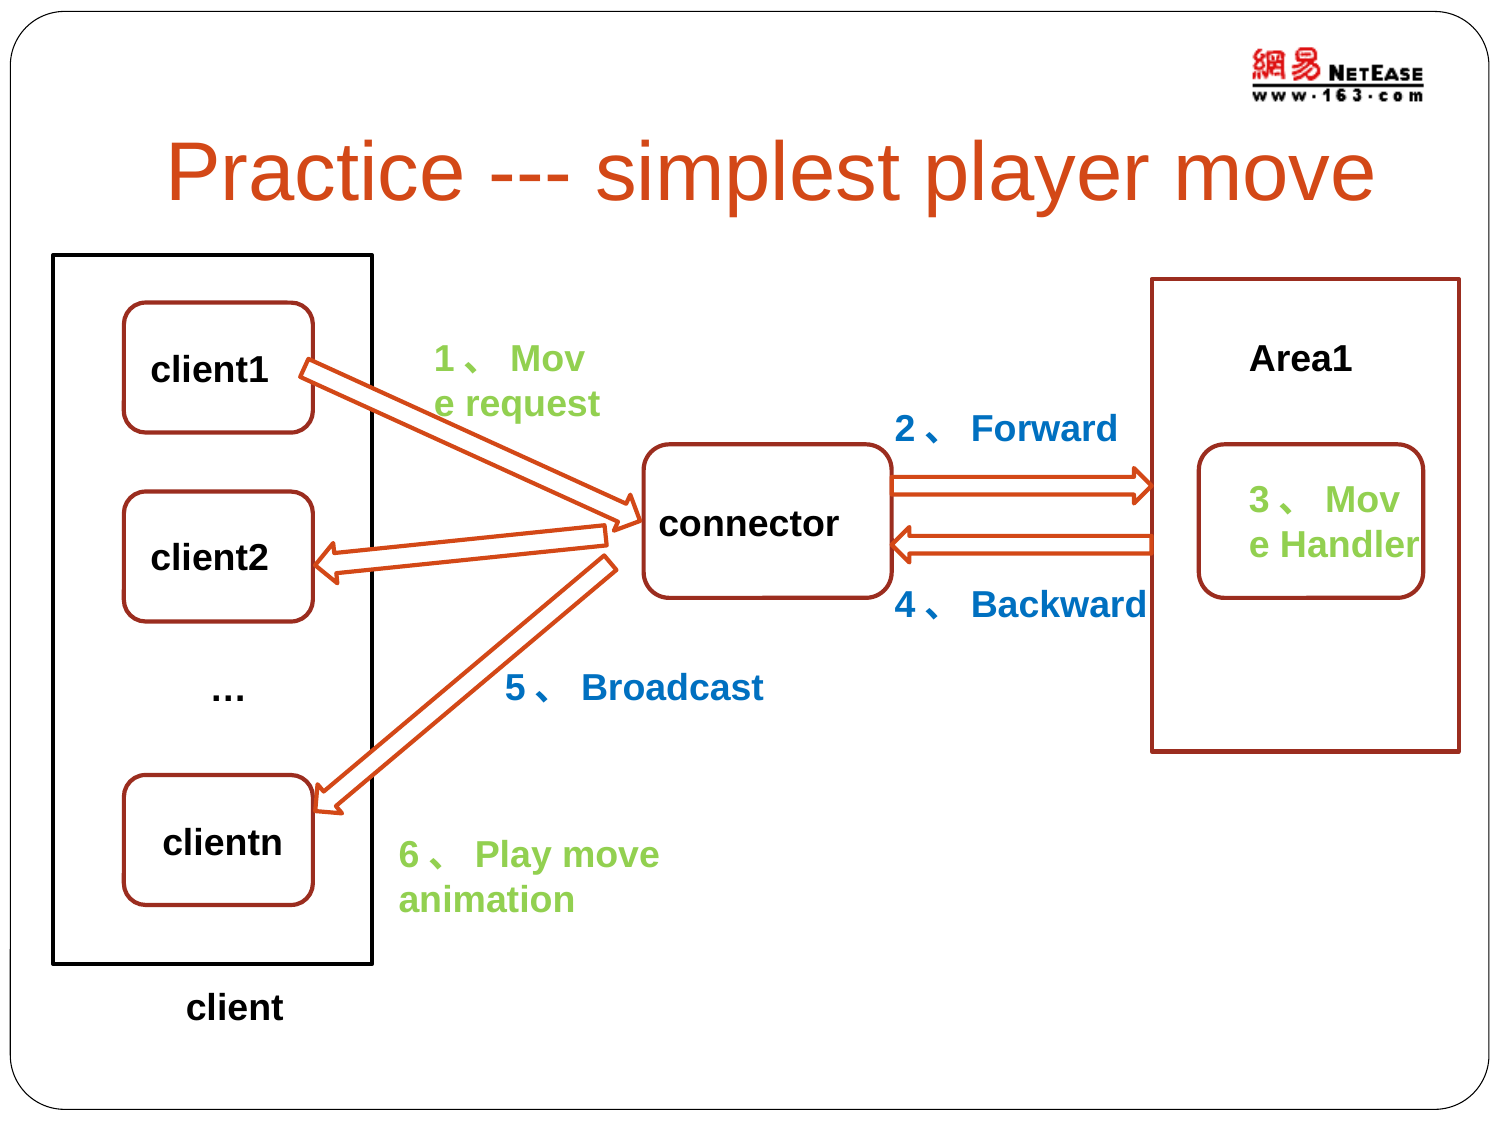

# Practice --- simplest player move

Area1
client1

connector
client2

…

clientn
client
1、Move request
2、Forward

3、Move Handler

4、Backward
5、Broadcast
6、Play move animation